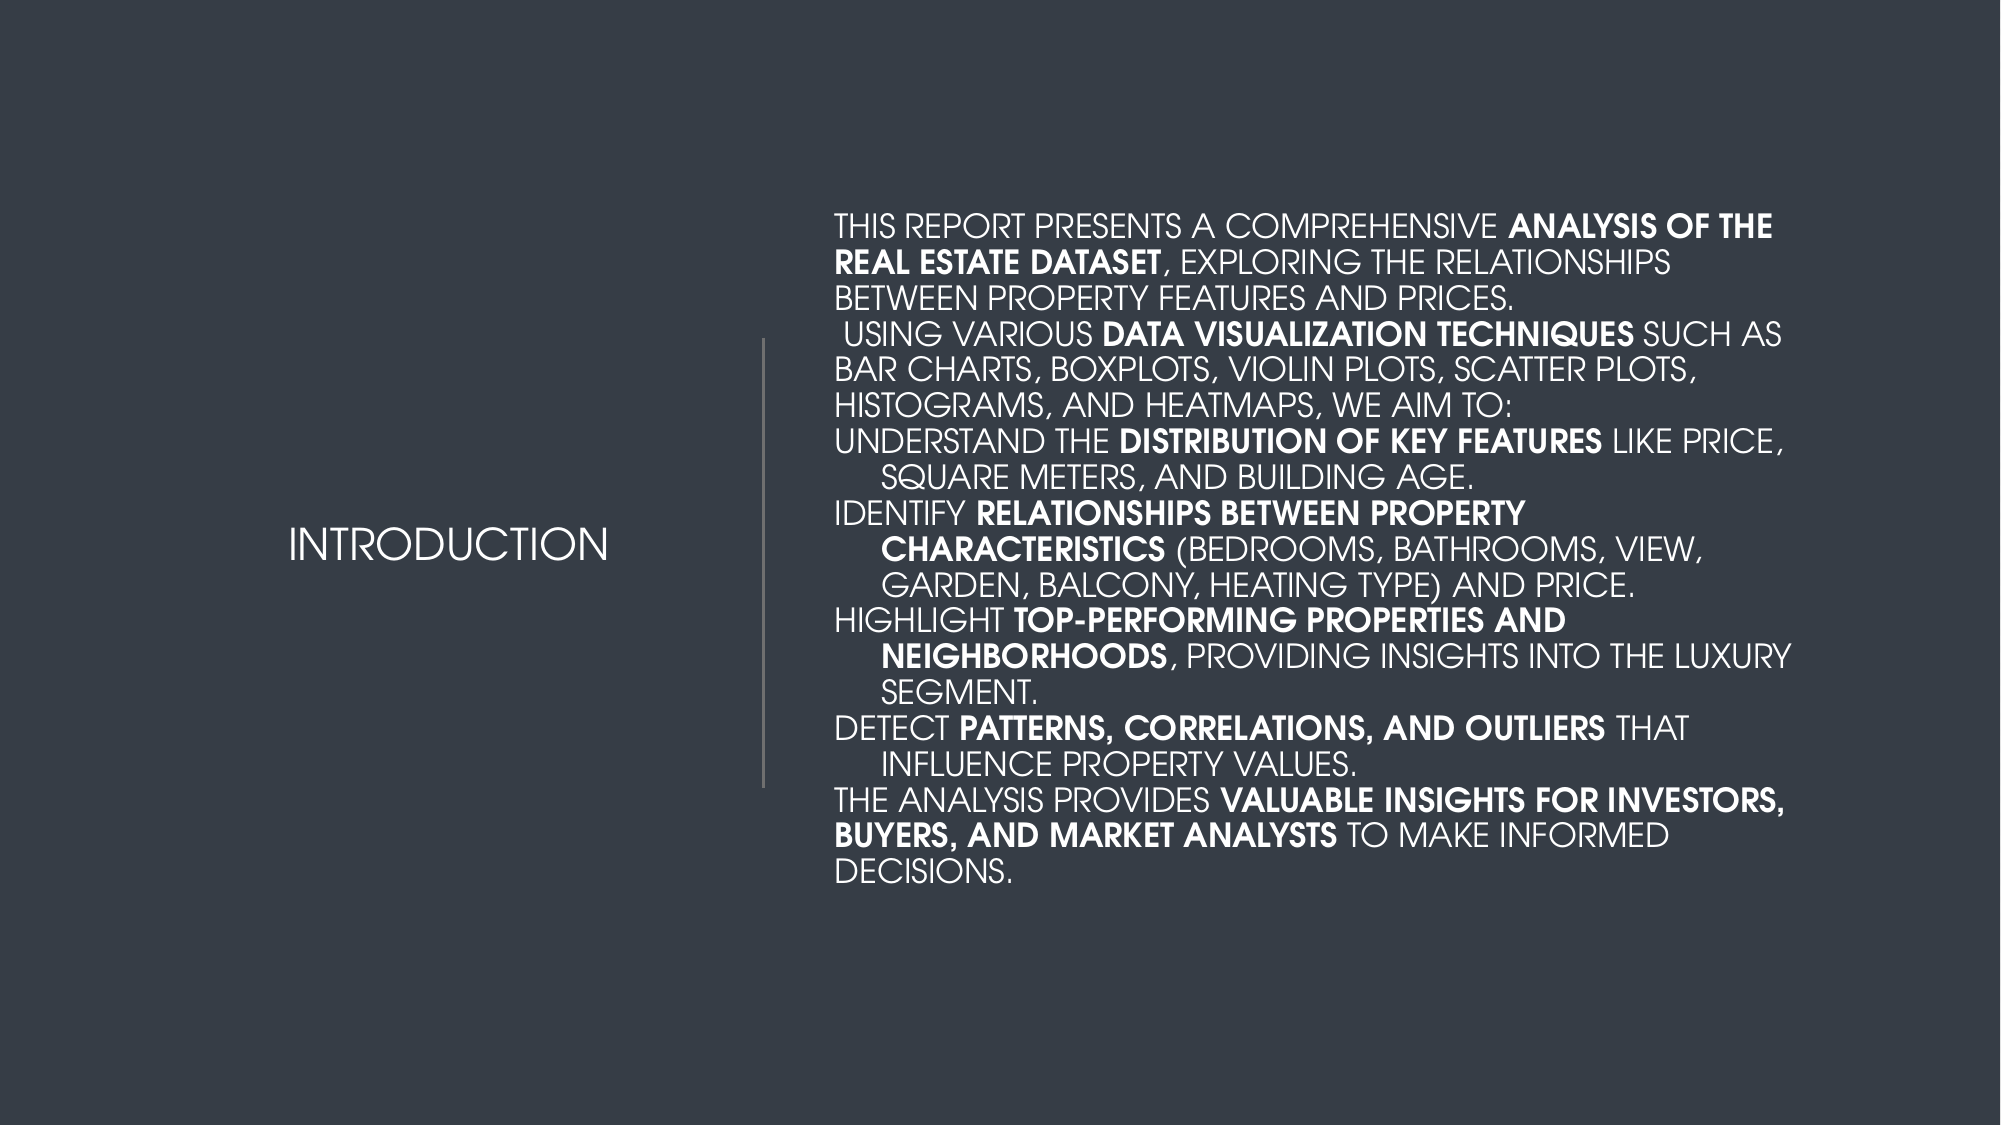

Introduction
# THIS REPORT PRESENTS A COMPREHENSIVE ANALYSIS OF THE REAL ESTATE DATASET, EXPLORING THE RELATIONSHIPS BETWEEN PROPERTY FEATURES AND PRICES. USING VARIOUS DATA VISUALIZATION TECHNIQUES SUCH AS BAR CHARTS, BOXPLOTS, VIOLIN PLOTS, SCATTER PLOTS, HISTOGRAMS, AND HEATMAPS, WE AIM TO:
UNDERSTAND THE DISTRIBUTION OF KEY FEATURES LIKE PRICE, SQUARE METERS, AND BUILDING AGE.
IDENTIFY RELATIONSHIPS BETWEEN PROPERTY CHARACTERISTICS (BEDROOMS, BATHROOMS, VIEW, GARDEN, BALCONY, HEATING TYPE) AND PRICE.
HIGHLIGHT TOP-PERFORMING PROPERTIES AND NEIGHBORHOODS, PROVIDING INSIGHTS INTO THE LUXURY SEGMENT.
DETECT PATTERNS, CORRELATIONS, AND OUTLIERS THAT INFLUENCE PROPERTY VALUES.
THE ANALYSIS PROVIDES VALUABLE INSIGHTS FOR INVESTORS, BUYERS, AND MARKET ANALYSTS TO MAKE INFORMED DECISIONS.